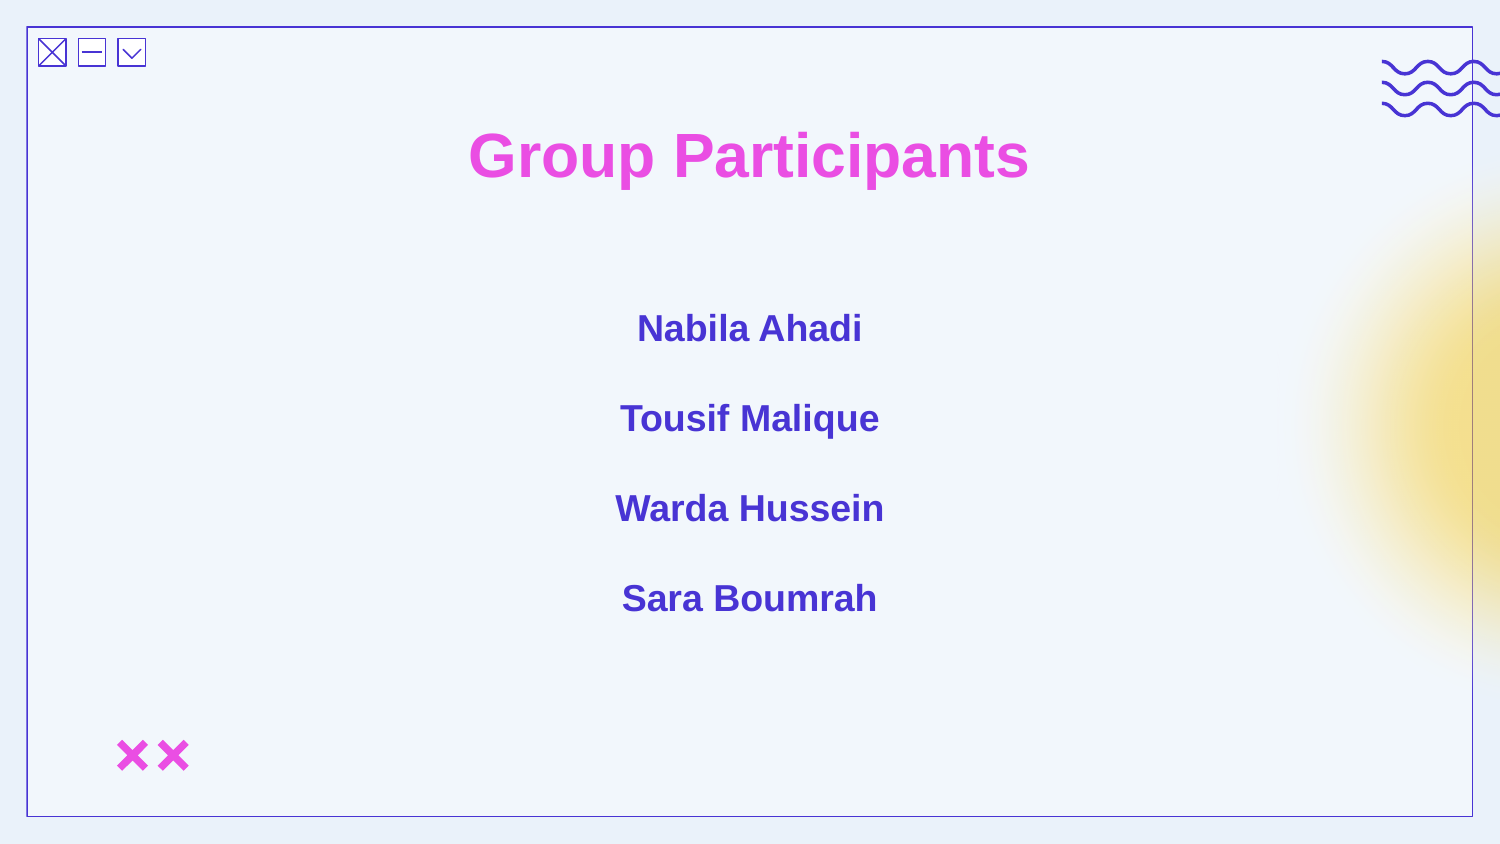

# Group Participants

Nabila Ahadi
Tousif Malique
Warda Hussein
Sara Boumrah